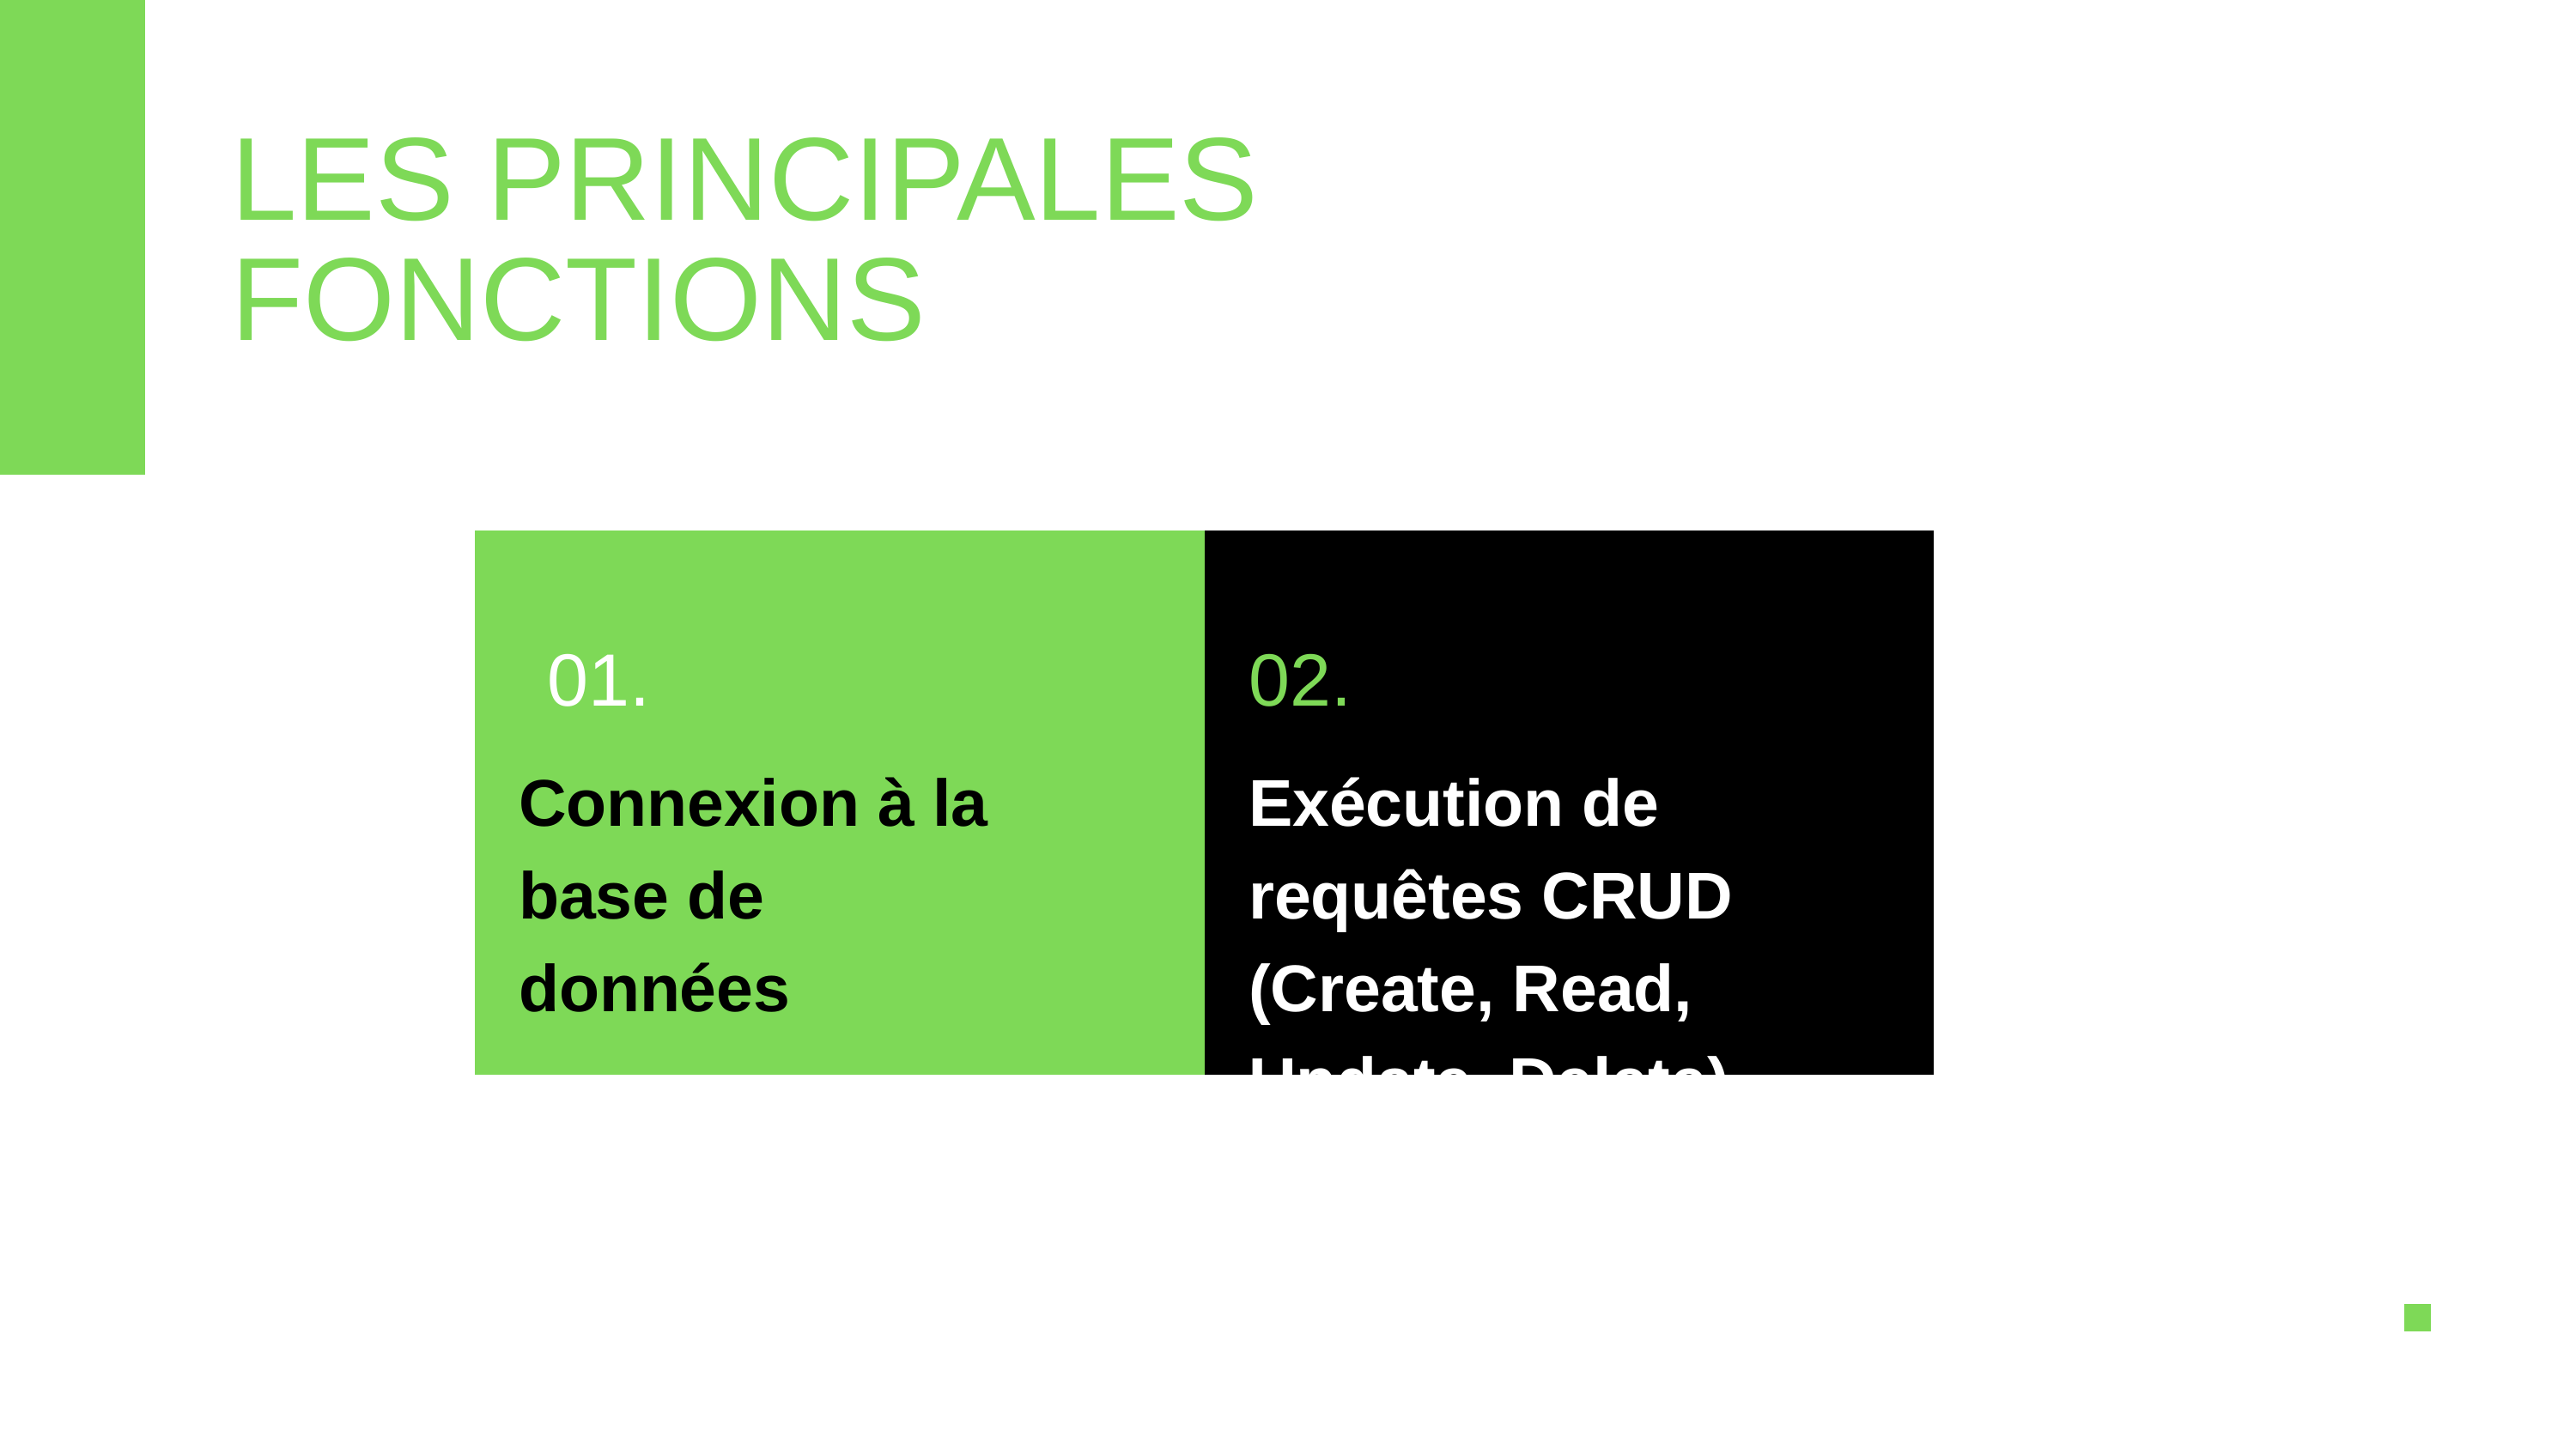

LES PRINCIPALES FONCTIONS

01.
02.
Connexion à la base de données
Exécution de requêtes CRUD (Create, Read, Update, Delete)